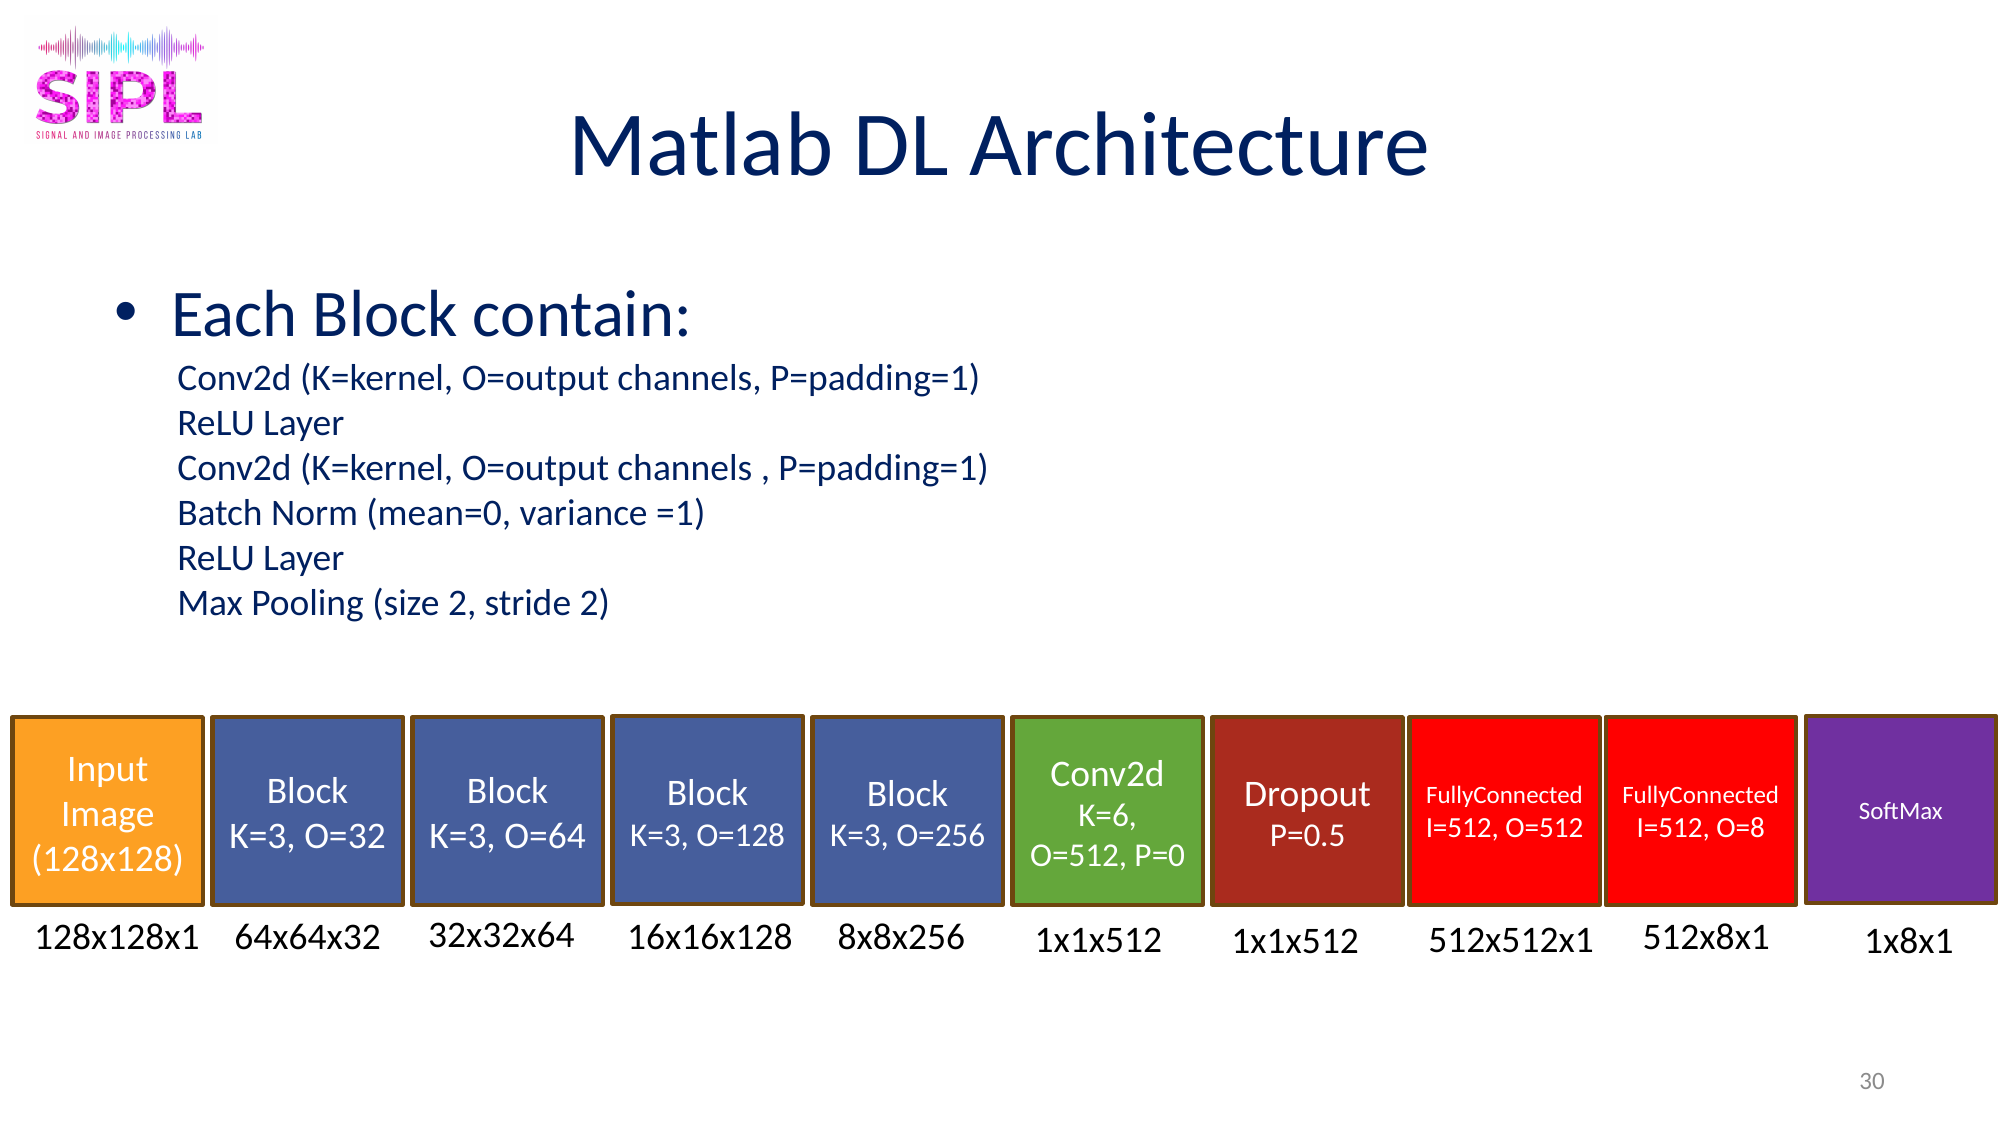

# Matlab DL Architecture
Each Block contain:

Conv2d (K=kernel, O=output channels, P=padding=1)
ReLU Layer
Conv2d (K=kernel, O=output channels , P=padding=1)
Batch Norm (mean=0, variance =1)
ReLU Layer
Max Pooling (size 2, stride 2)
Block
K=3, O=128
SoftMax
Input Image (128x128)
Block
K=3, O=32
Block
K=3, O=64
Block
K=3, O=256
Conv2d
K=6, O=512, P=0
Dropout
P=0.5
FullyConnected
I=512, O=512
FullyConnected
I=512, O=8
32x32x64
128x128x1
64x64x32
8x8x256
16x16x128
512x8x1
1x1x512
512x512x1
1x1x512
1x8x1
30